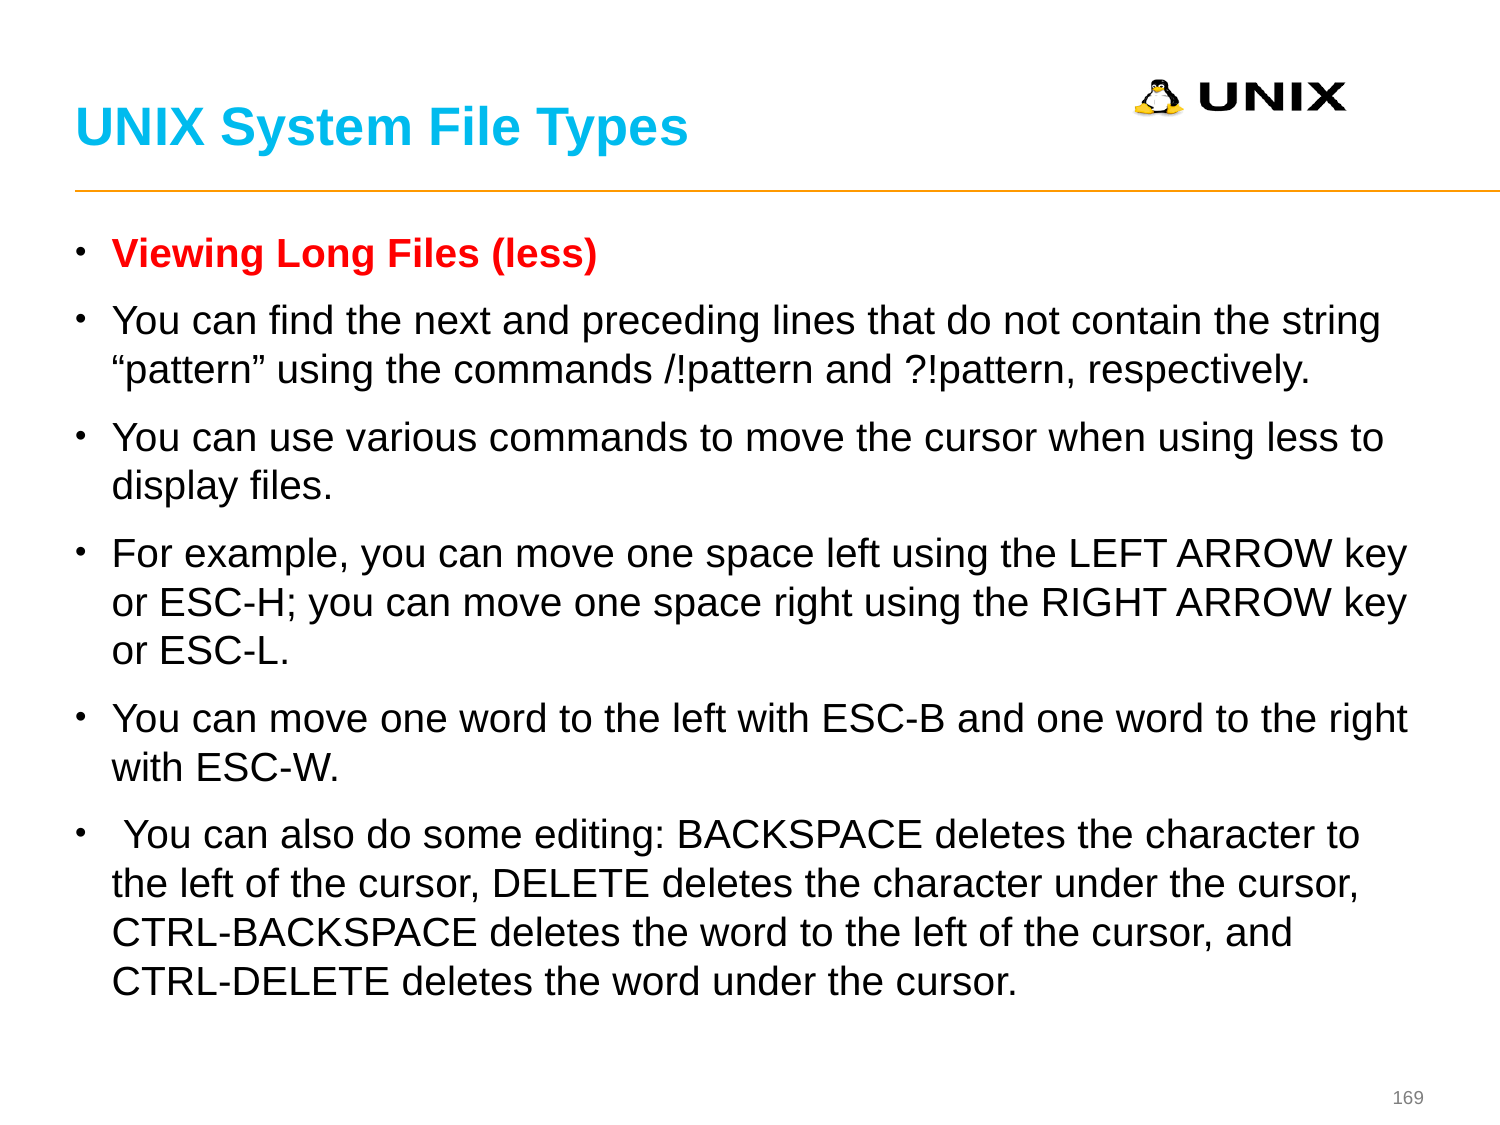

# UNIX System File Types
Viewing Long Files (less)
You can find the next and preceding lines that do not contain the string “pattern” using the commands /!pattern and ?!pattern, respectively.
You can use various commands to move the cursor when using less to display files.
For example, you can move one space left using the LEFT ARROW key or ESC-H; you can move one space right using the RIGHT ARROW key or ESC-L.
You can move one word to the left with ESC-B and one word to the right with ESC-W.
 You can also do some editing: BACKSPACE deletes the character to the left of the cursor, DELETE deletes the character under the cursor, CTRL-BACKSPACE deletes the word to the left of the cursor, and CTRL-DELETE deletes the word under the cursor.